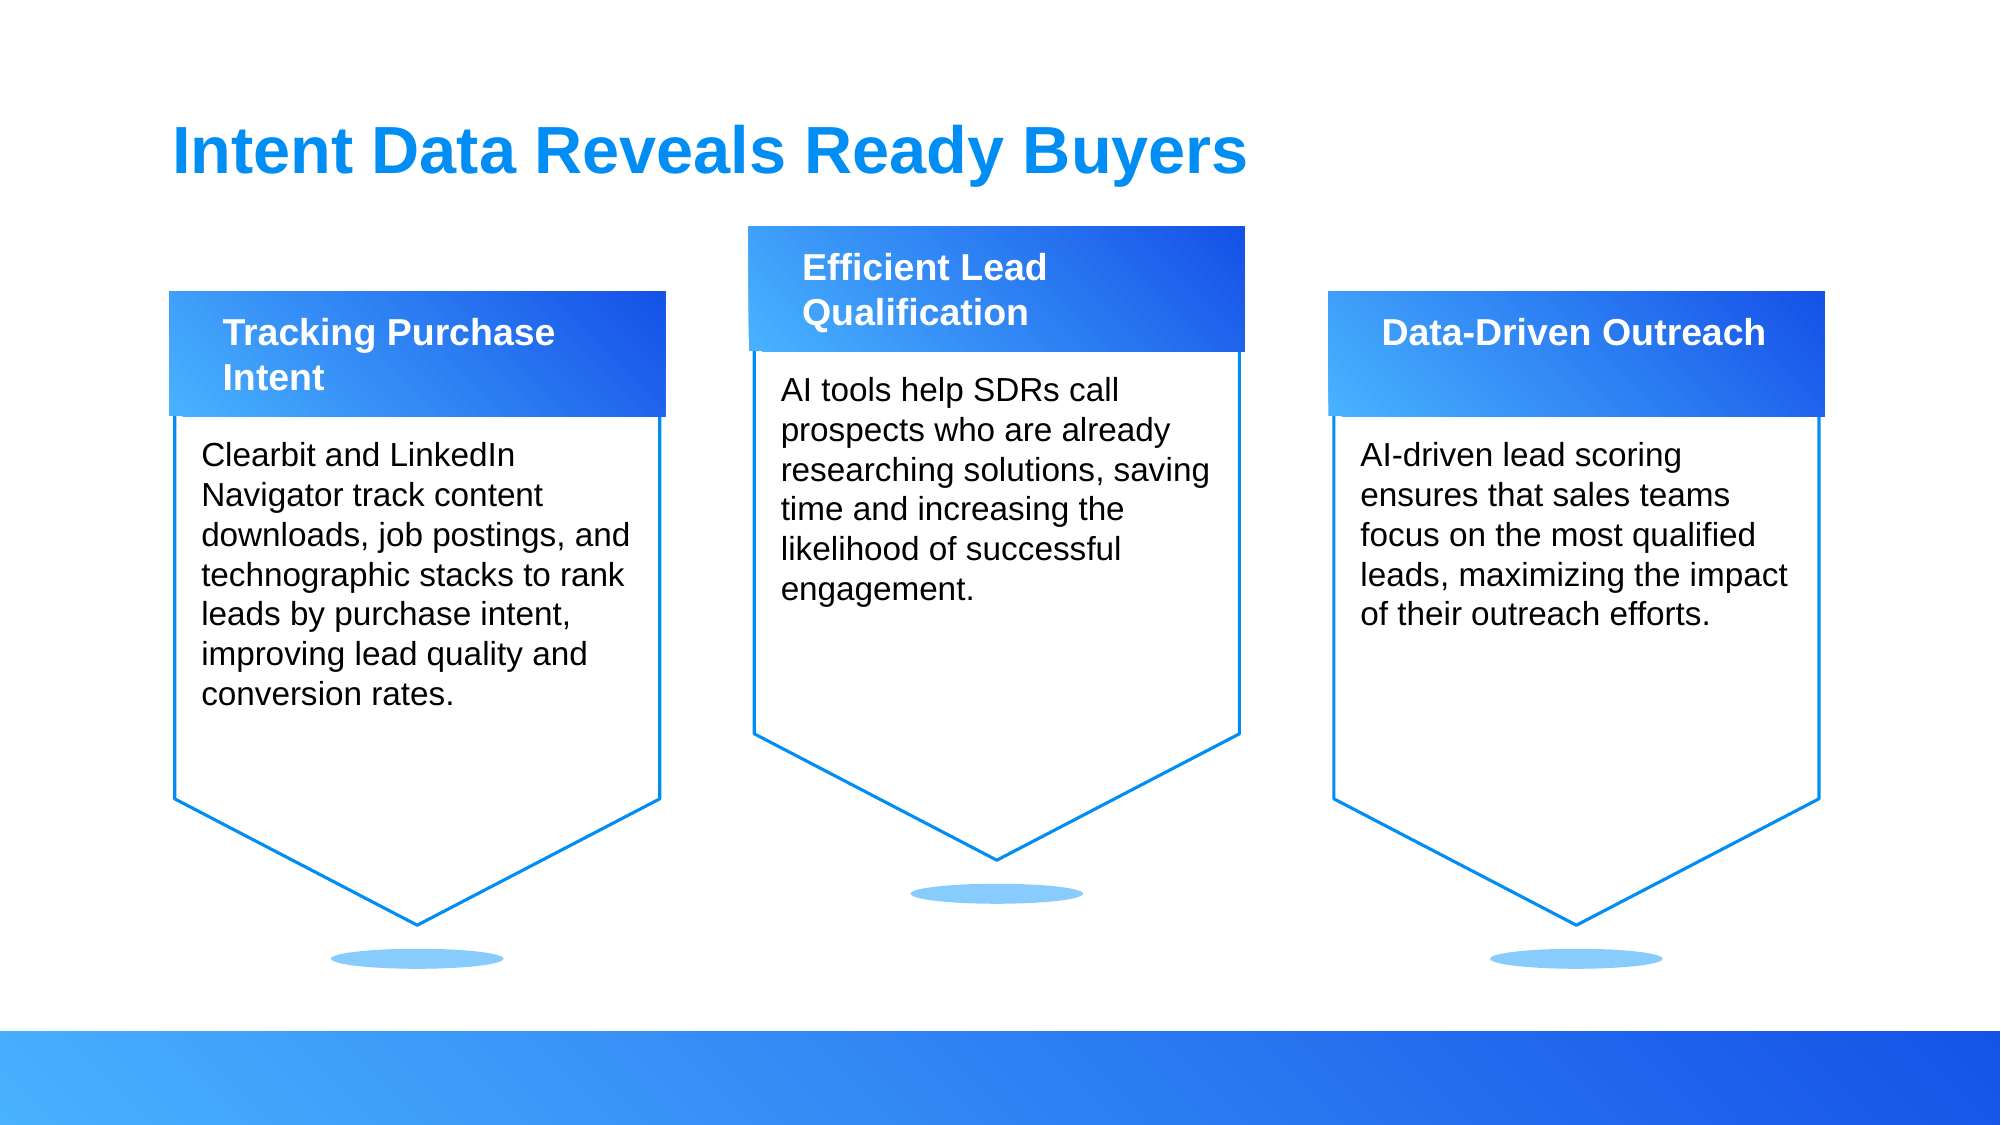

Intent Data Reveals Ready Buyers

Efficient Lead Qualification

Tracking Purchase Intent
Data-Driven Outreach

AI tools help SDRs call prospects who are already researching solutions, saving time and increasing the likelihood of successful engagement.

Clearbit and LinkedIn Navigator track content downloads, job postings, and technographic stacks to rank leads by purchase intent, improving lead quality and conversion rates.
AI-driven lead scoring ensures that sales teams focus on the most qualified leads, maximizing the impact of their outreach efforts.